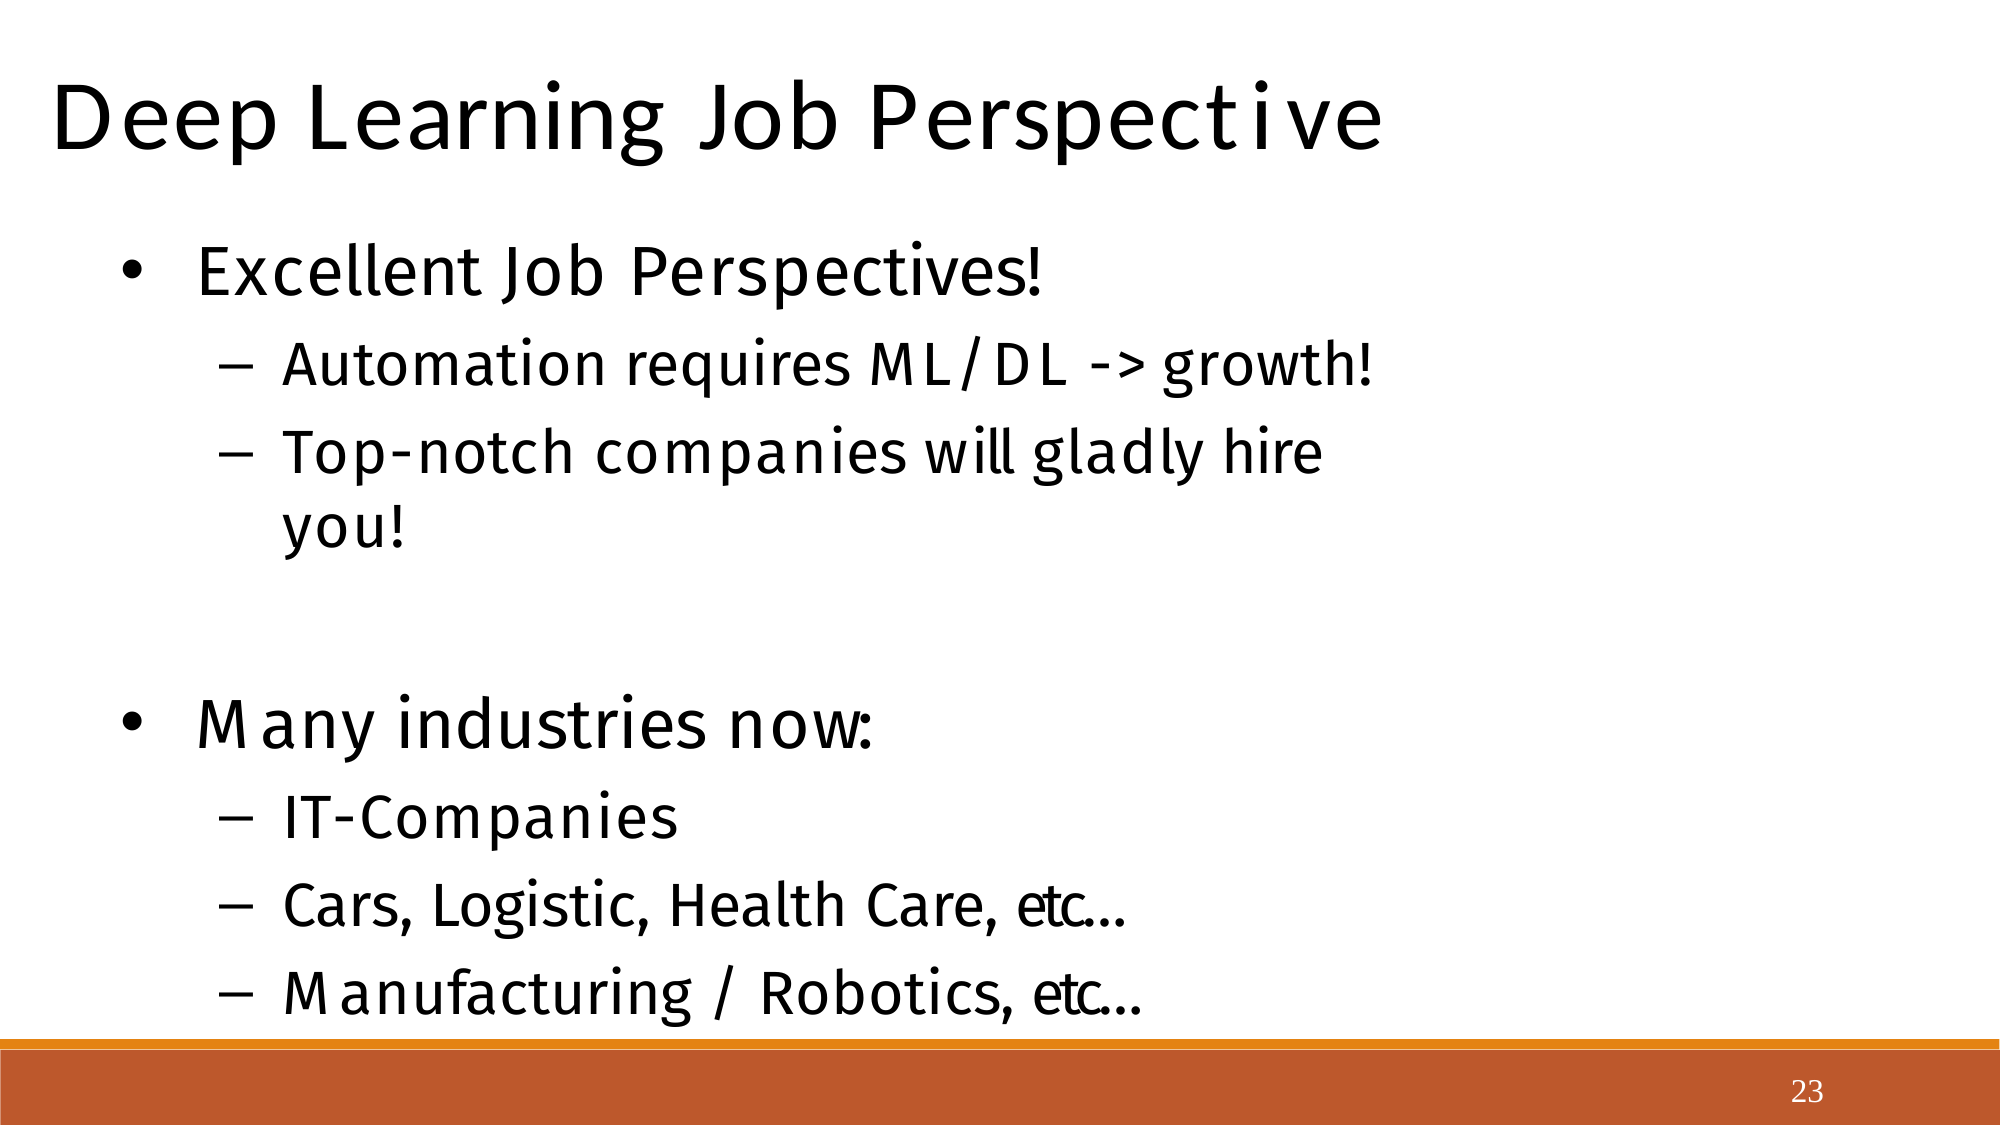

Deep Learning Job Perspect i ve
Excellent Job Perspectives!
Automation requires ML/DL -> growth!
Top-notch companies will gladly hire you!

Many industries now:
IT-Companies
Cars, Logistic, Health Care, etc…
Manufacturing / Robotics, etc…
23